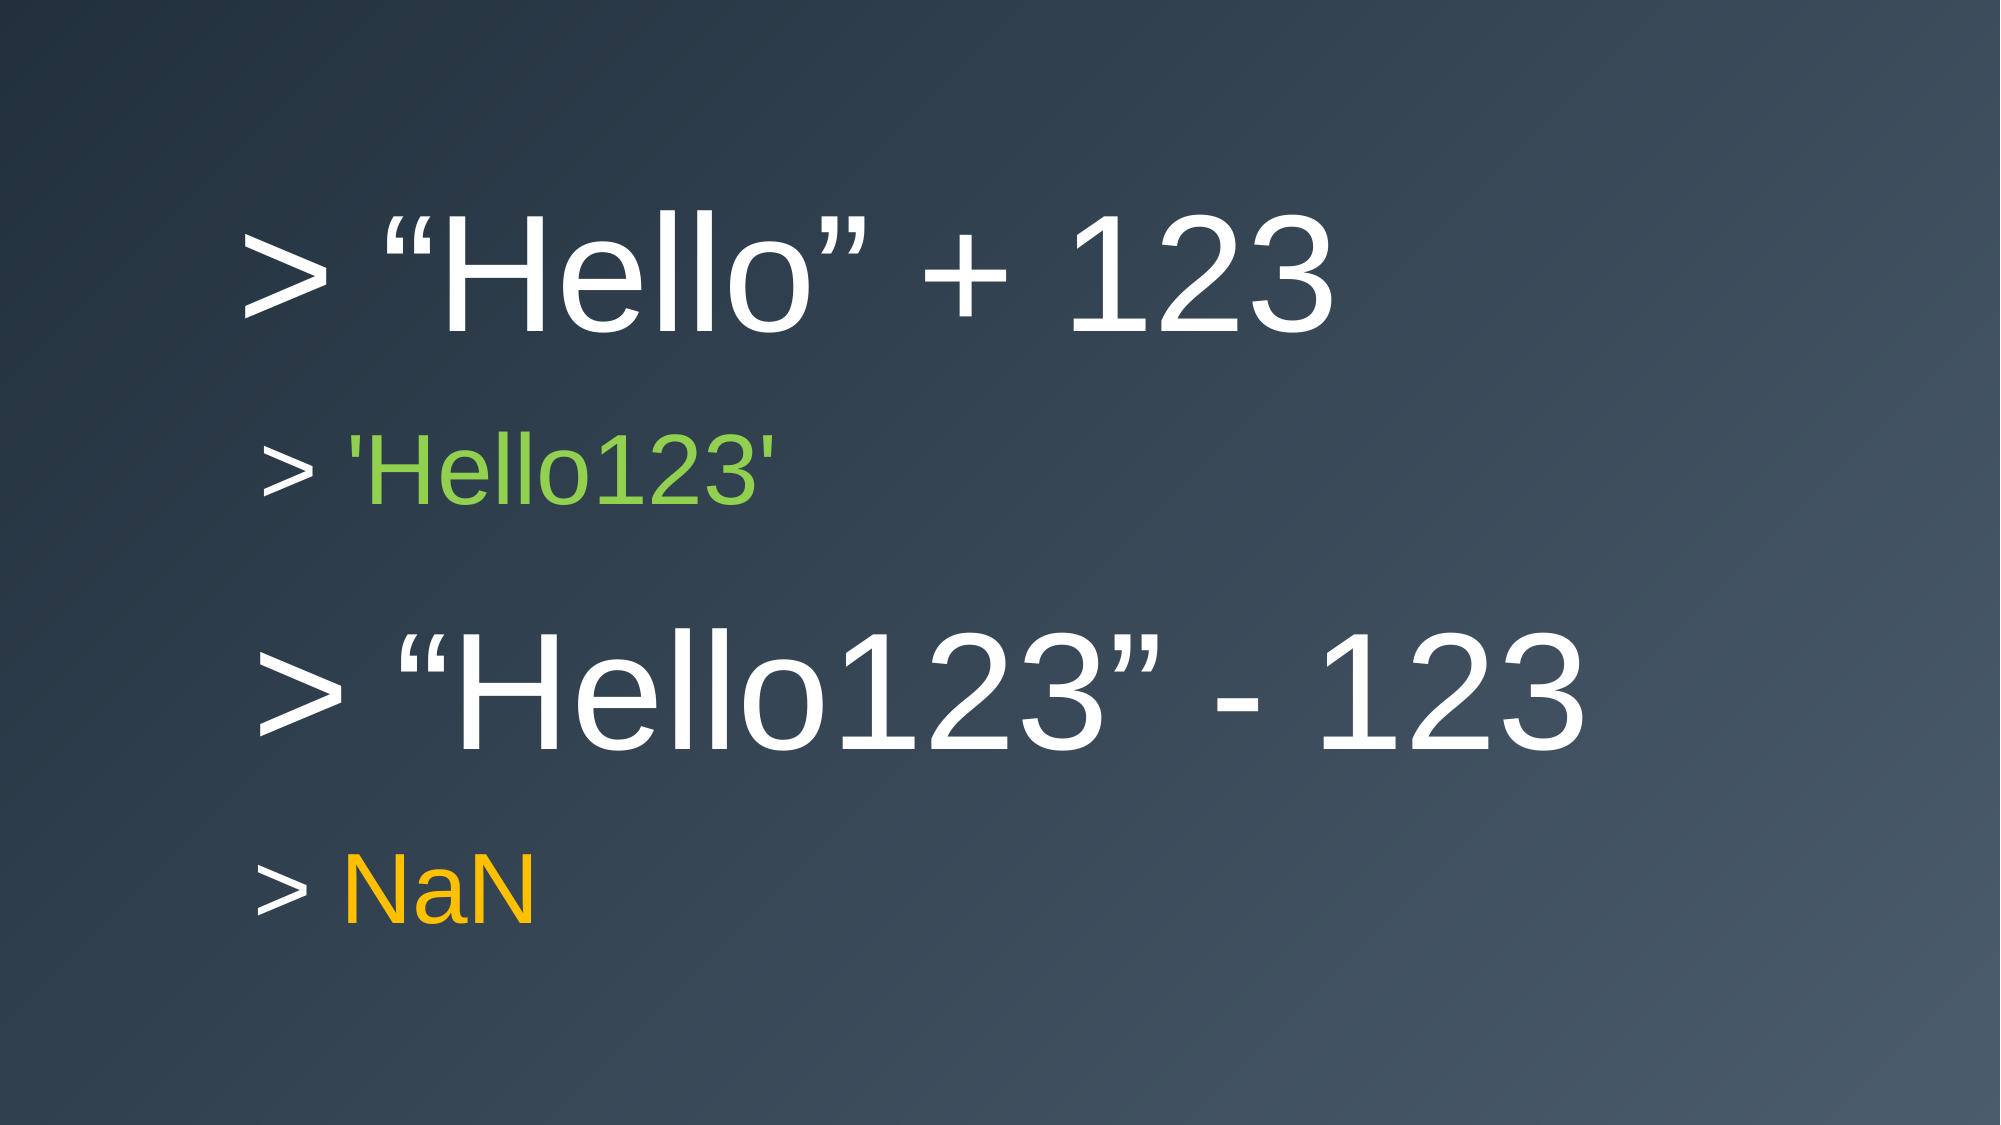

> “Hello” + 123
> 'Hello123'
> “Hello123” - 123
> NaN